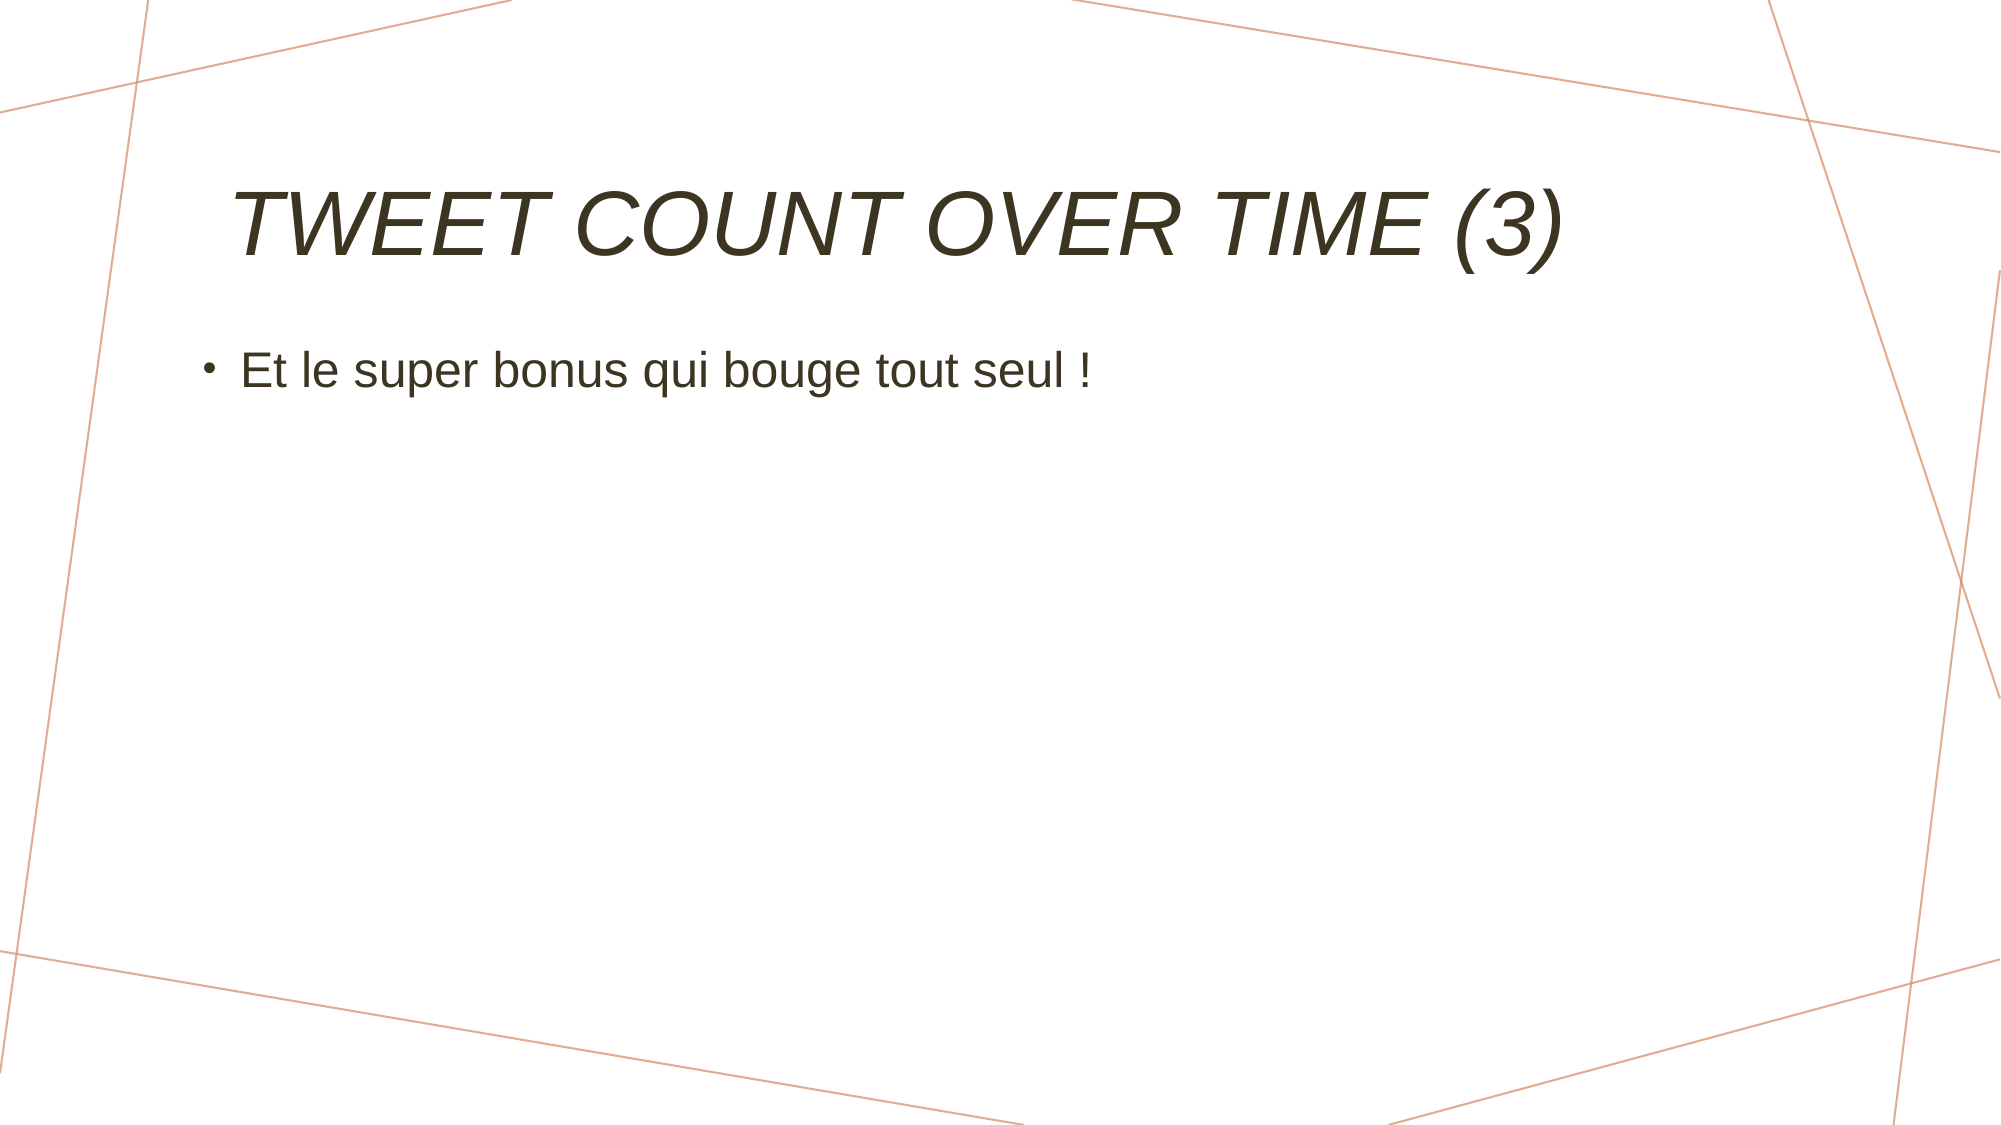

TWEET COUNT OVER TIME (3)
Et le super bonus qui bouge tout seul !